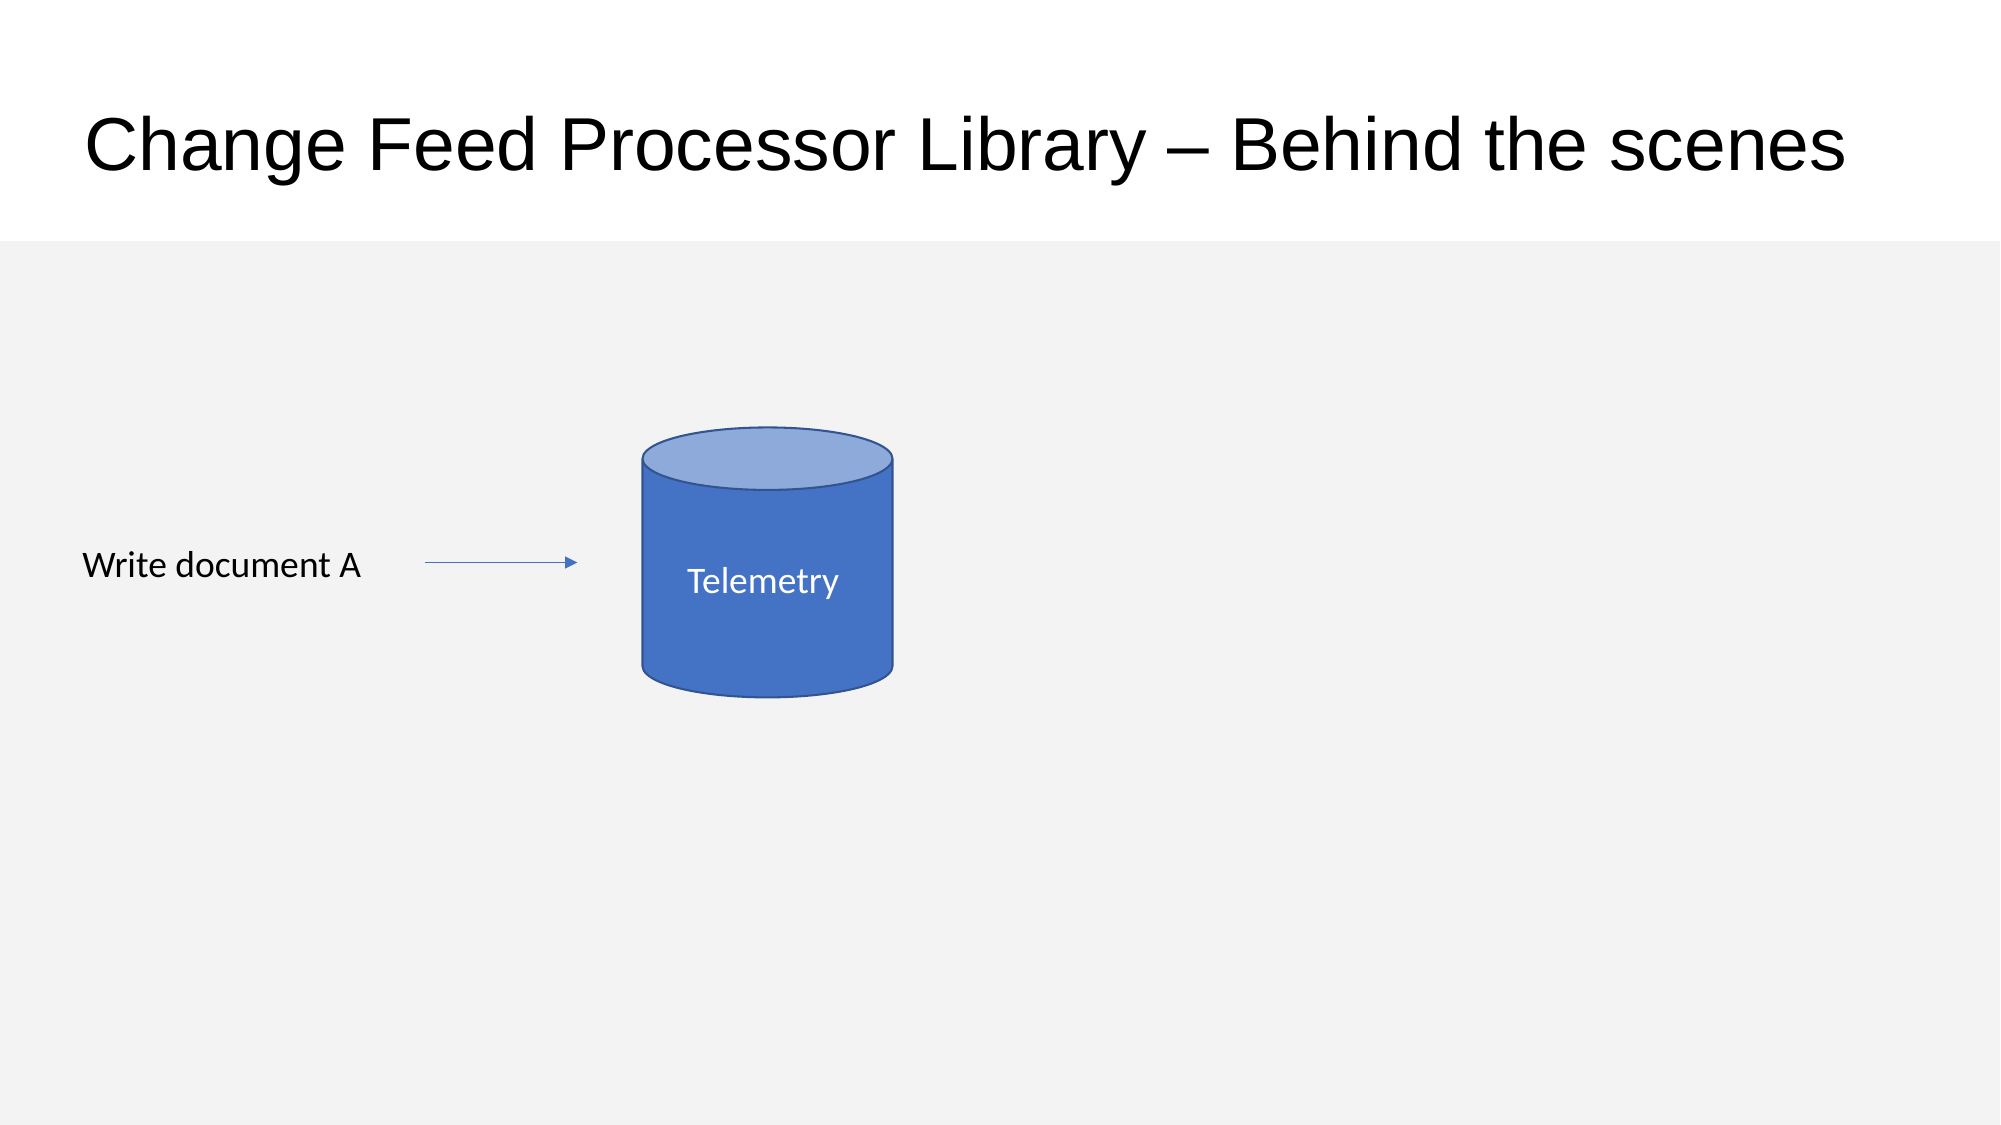

Change Feed Processor Library – Behind the scenes
Telemetry
Write document A